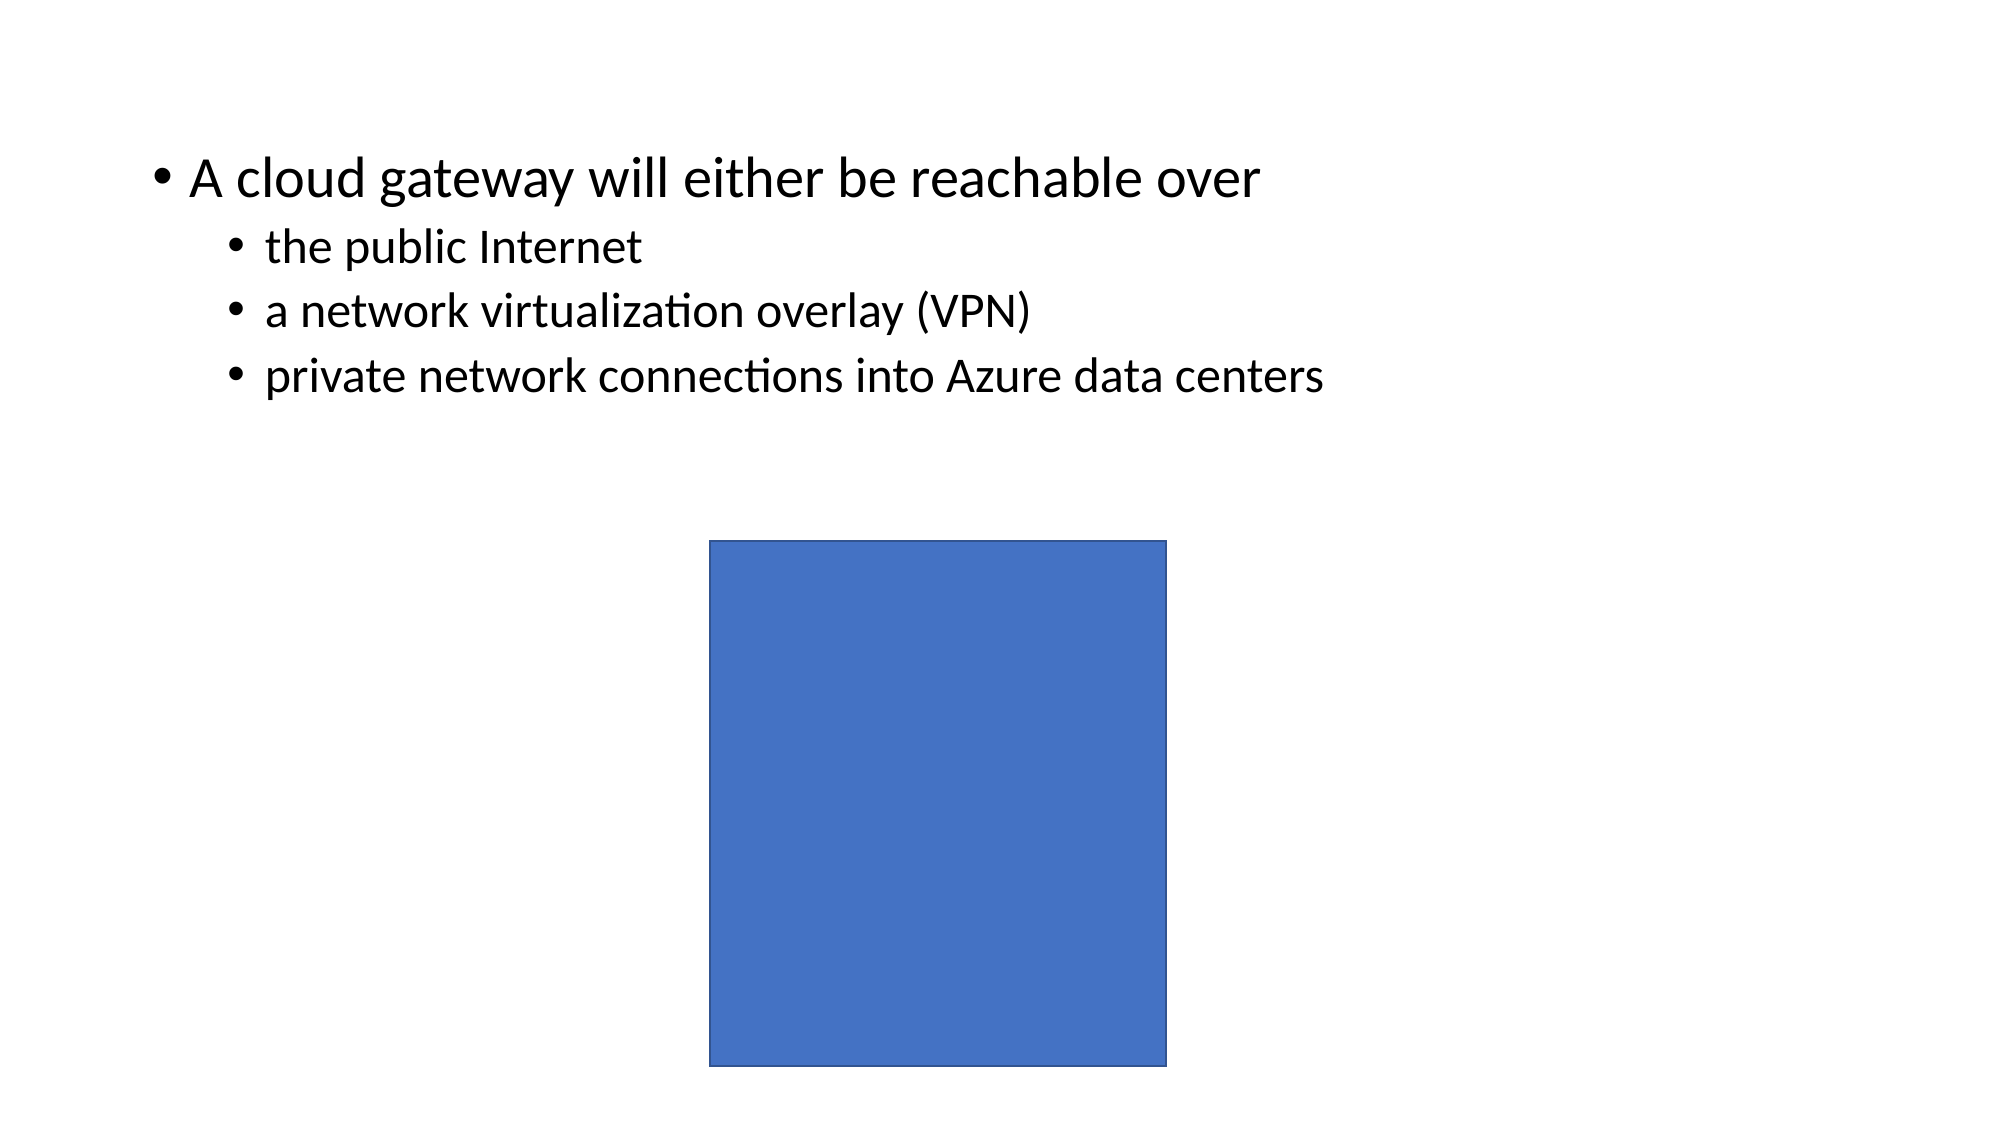

A cloud gateway will either be reachable over
the public Internet
a network virtualization overlay (VPN)
private network connections into Azure data centers